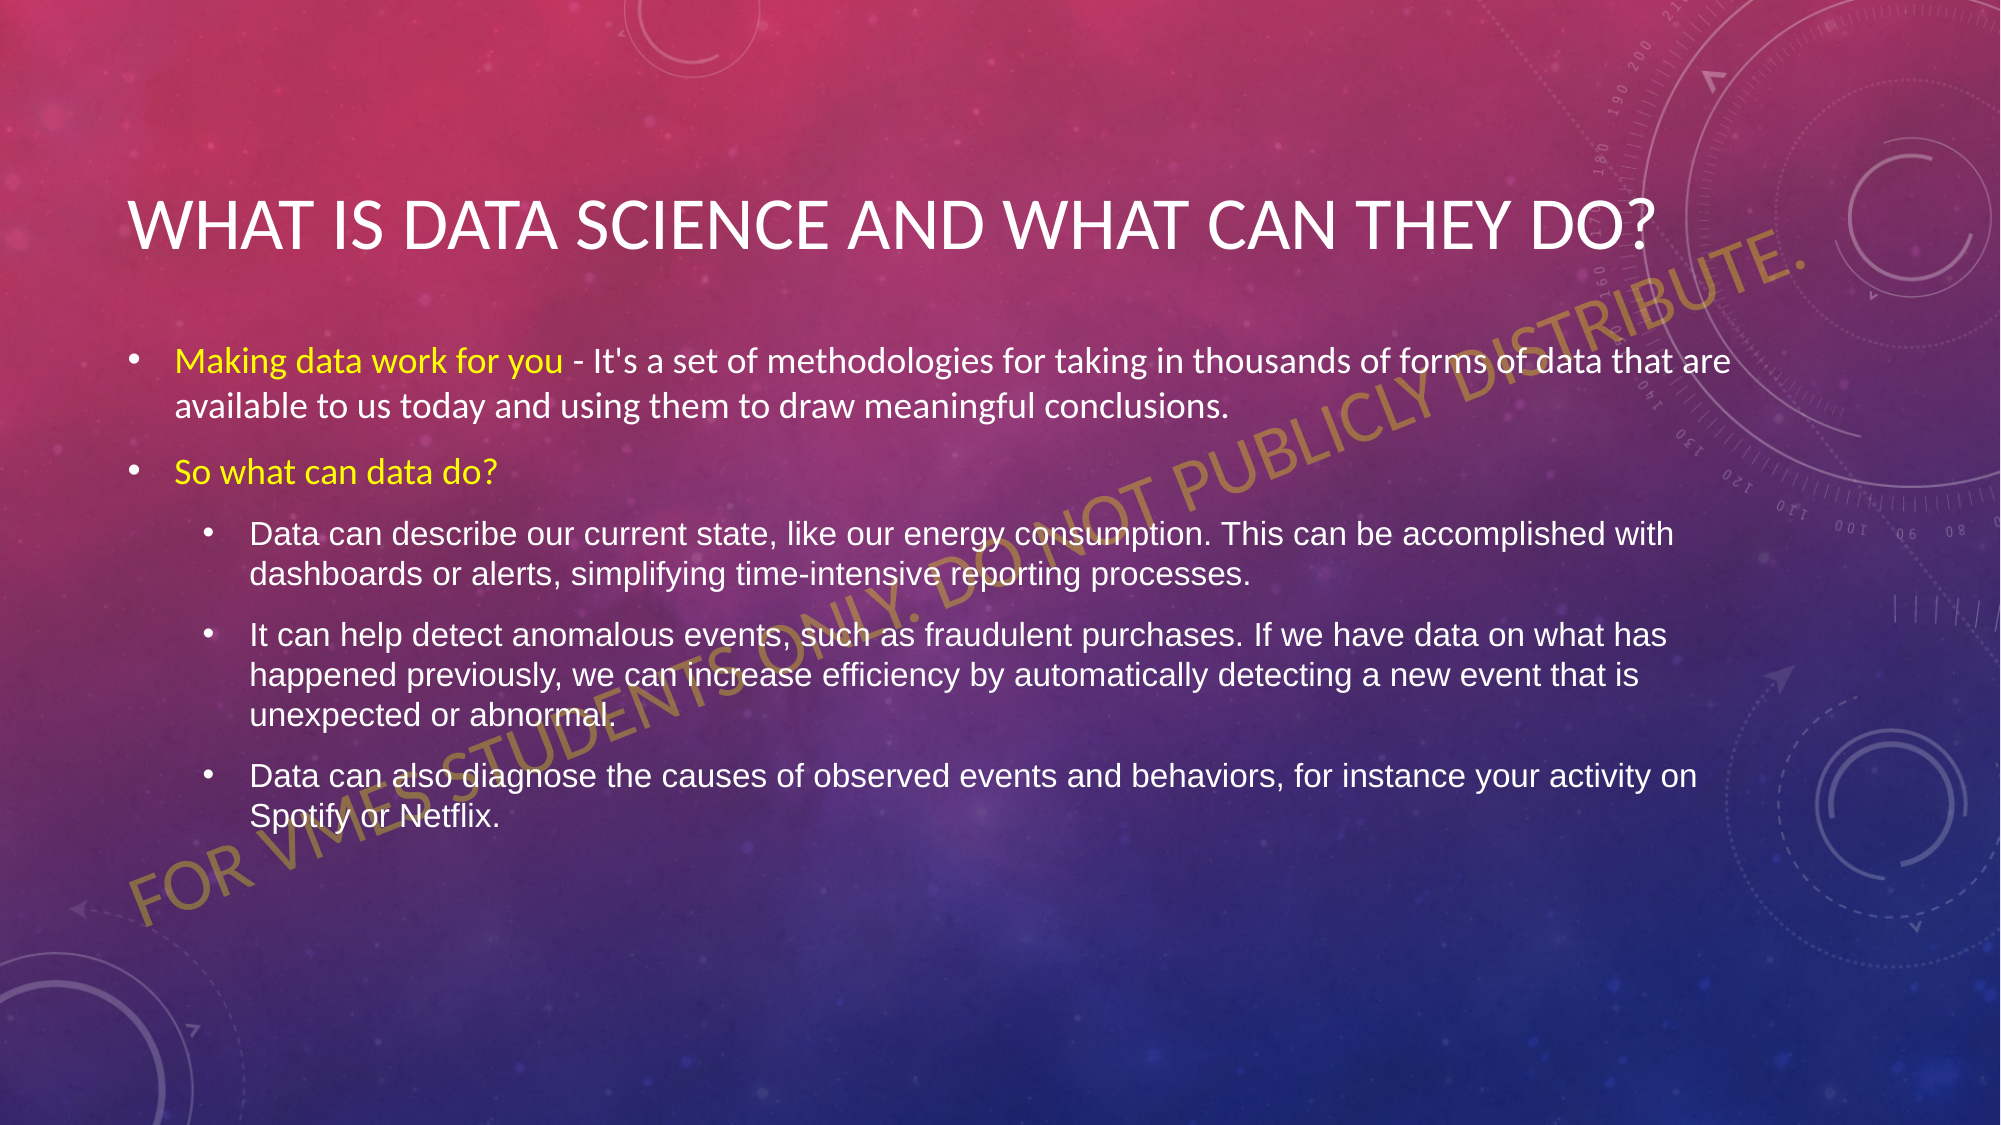

# What is data science and what can they do?
Making data work for you - It's a set of methodologies for taking in thousands of forms of data that are available to us today and using them to draw meaningful conclusions.
So what can data do?
Data can describe our current state, like our energy consumption. This can be accomplished with dashboards or alerts, simplifying time-intensive reporting processes.
It can help detect anomalous events, such as fraudulent purchases. If we have data on what has happened previously, we can increase efficiency by automatically detecting a new event that is unexpected or abnormal.
Data can also diagnose the causes of observed events and behaviors, for instance your activity on Spotify or Netflix.